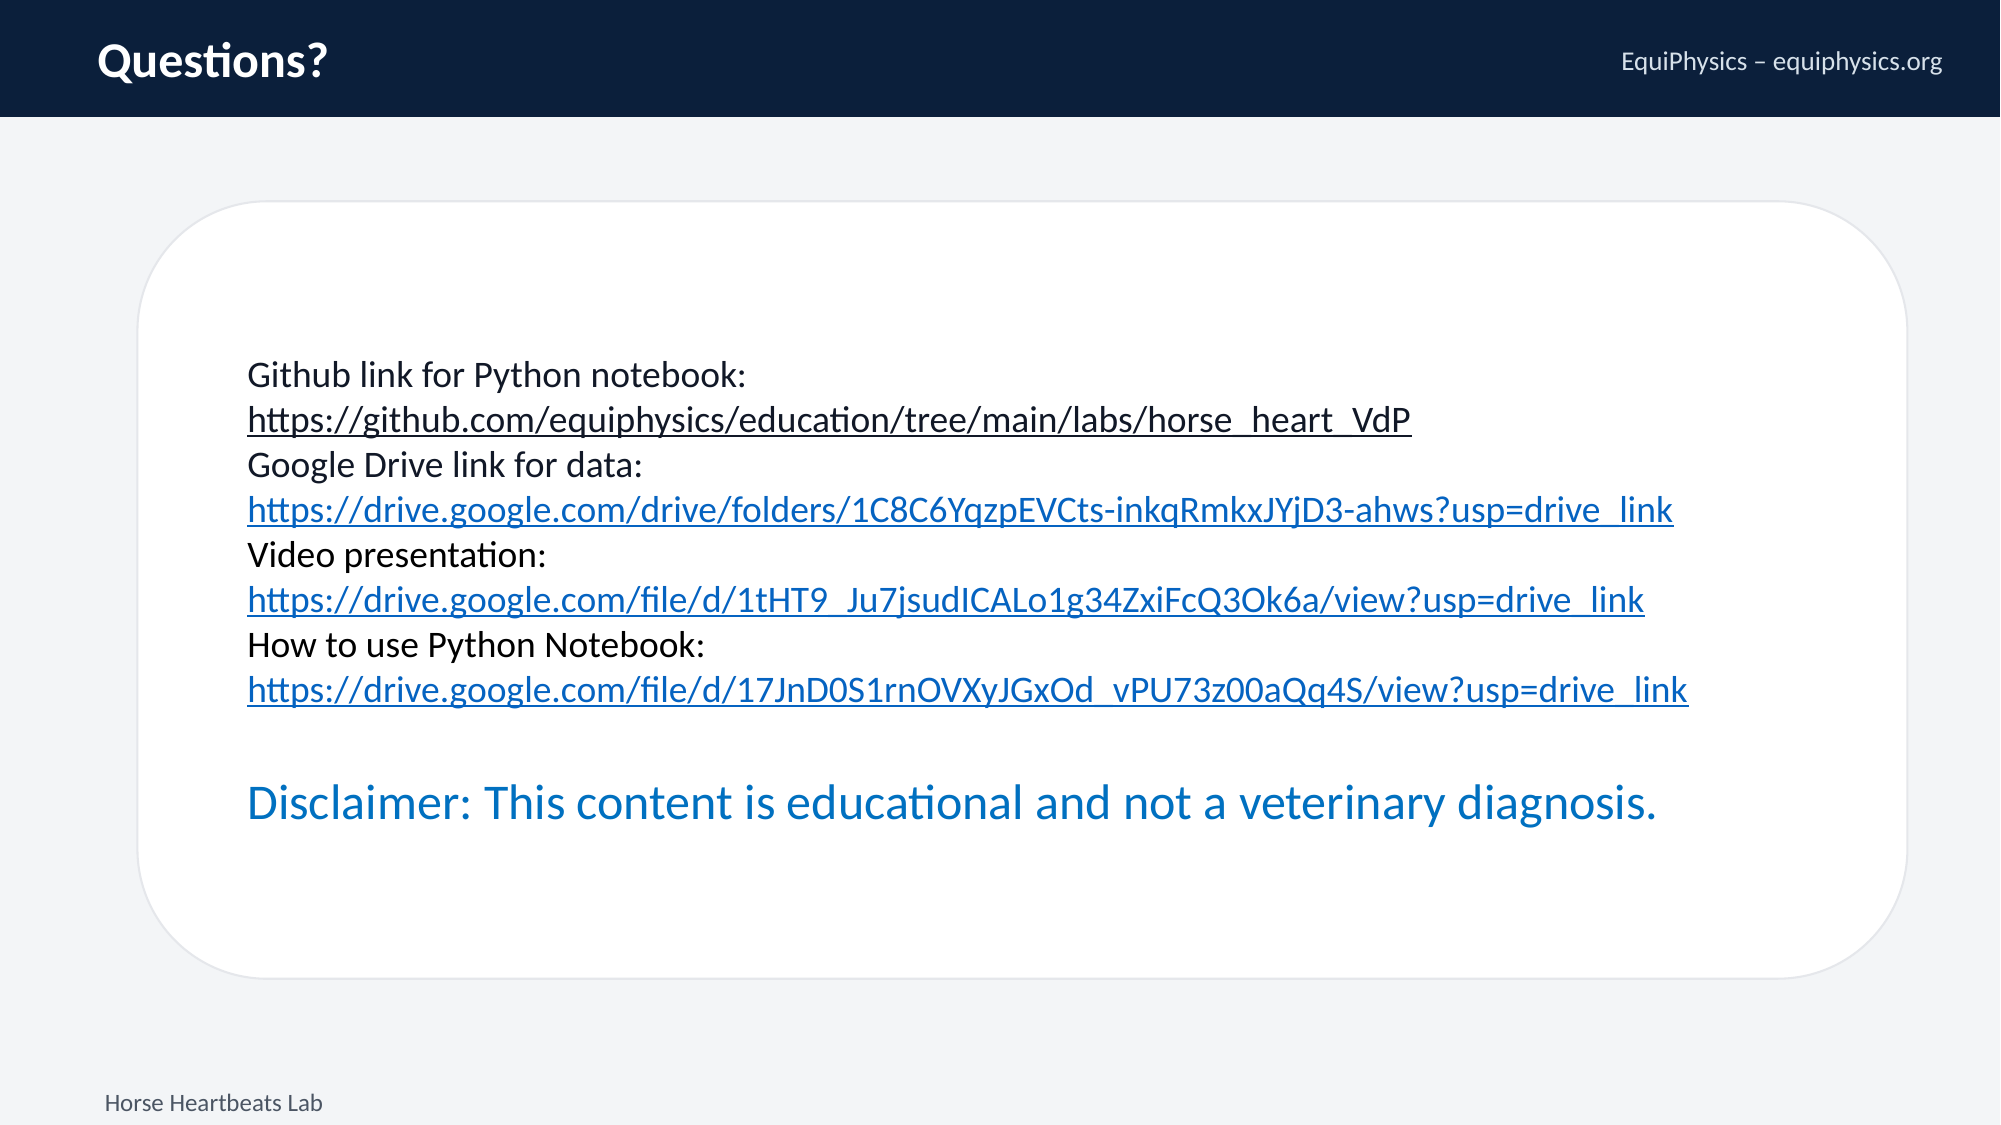

Questions?
EquiPhysics – equiphysics.org

Github link for Python notebook:
https://github.com/equiphysics/education/tree/main/labs/horse_heart_VdP
Google Drive link for data: https://drive.google.com/drive/folders/1C8C6YqzpEVCts-inkqRmkxJYjD3-ahws?usp=drive_link
Video presentation: https://drive.google.com/file/d/1tHT9_Ju7jsudICALo1g34ZxiFcQ3Ok6a/view?usp=drive_link
How to use Python Notebook: https://drive.google.com/file/d/17JnD0S1rnOVXyJGxOd_vPU73z00aQq4S/view?usp=drive_link

Disclaimer: This content is educational and not a veterinary diagnosis.

Horse Heartbeats Lab